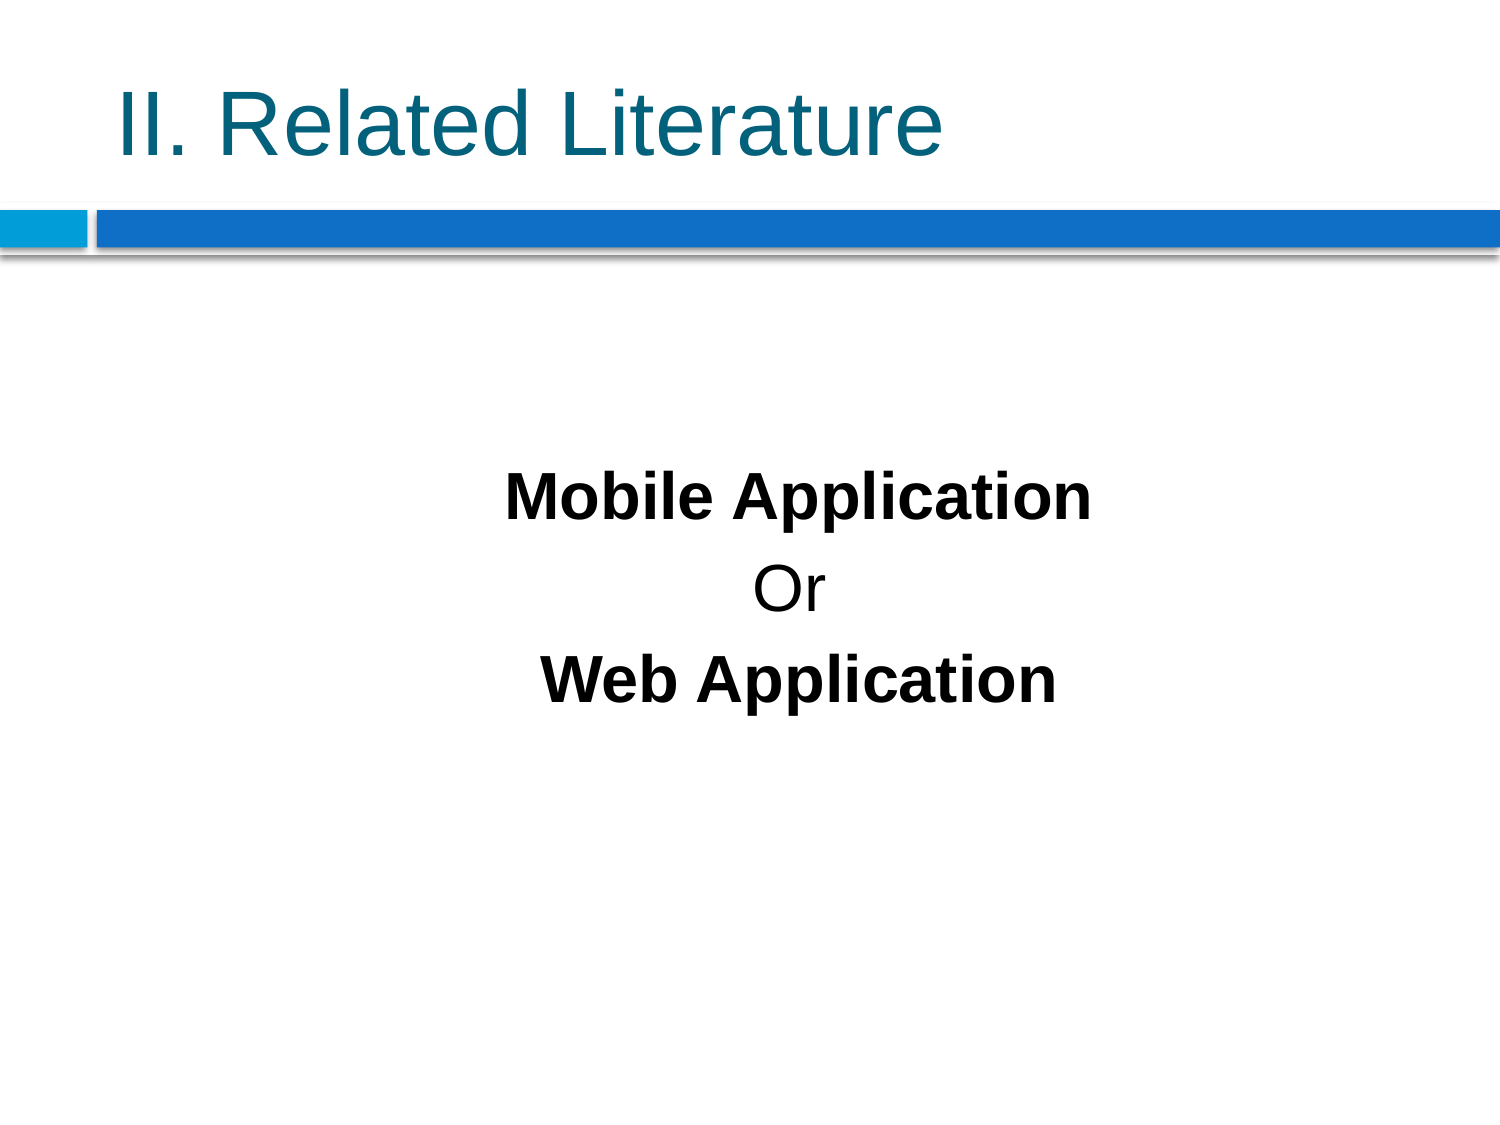

# II. Related Literature

Mobile Application
Or
Web Application